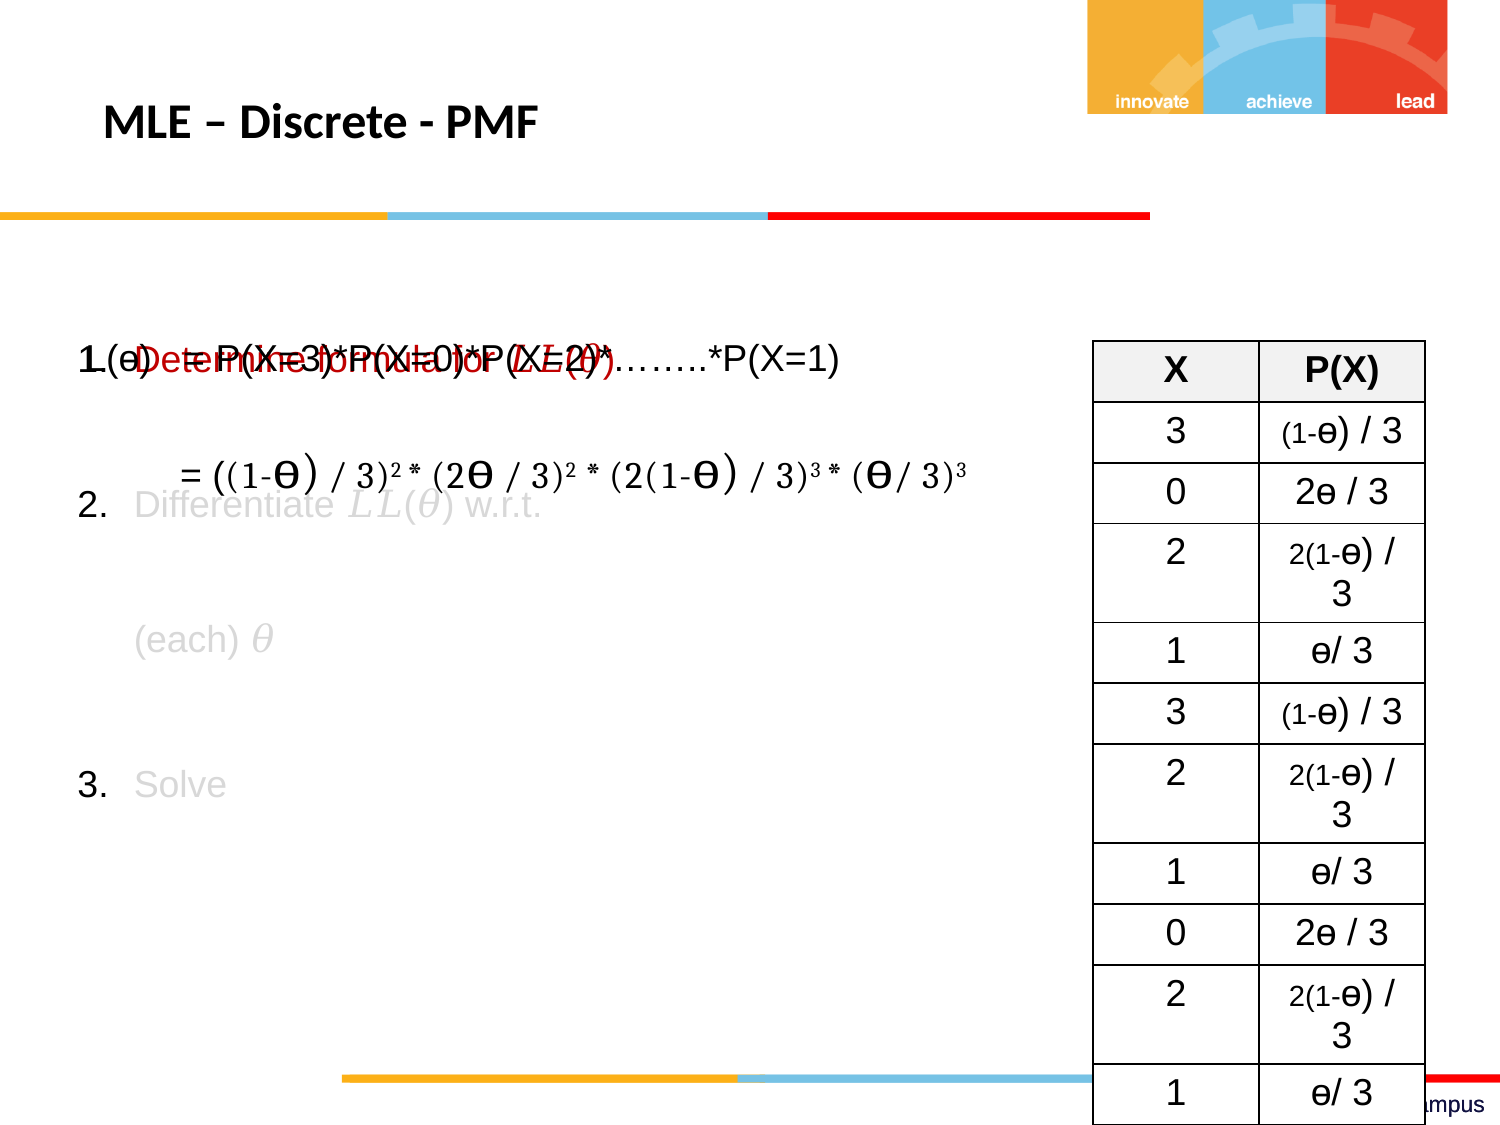

MLE – Discrete - PMF
Determine formula for 𝐿𝐿(𝜃)
Differentiate 𝐿𝐿(𝜃) w.r.t. (each) 𝜃
Solve
L(ɵ)   = P(X=3)*P(X=0)*P(X=2)*……..*P(X=1)

         = ((1-ɵ) / 3)2 * (2ɵ / 3)2 * (2(1-ɵ) / 3)3 * (ɵ/ 3)3

| X | P(X) |
| --- | --- |
| 3 | (1-ɵ) / 3 |
| 0 | 2ɵ / 3 |
| 2 | 2(1-ɵ) / 3 |
| 1 | ɵ/ 3 |
| 3 | (1-ɵ) / 3 |
| 2 | 2(1-ɵ) / 3 |
| 1 | ɵ/ 3 |
| 0 | 2ɵ / 3 |
| 2 | 2(1-ɵ) / 3 |
| 1 | ɵ/ 3 |